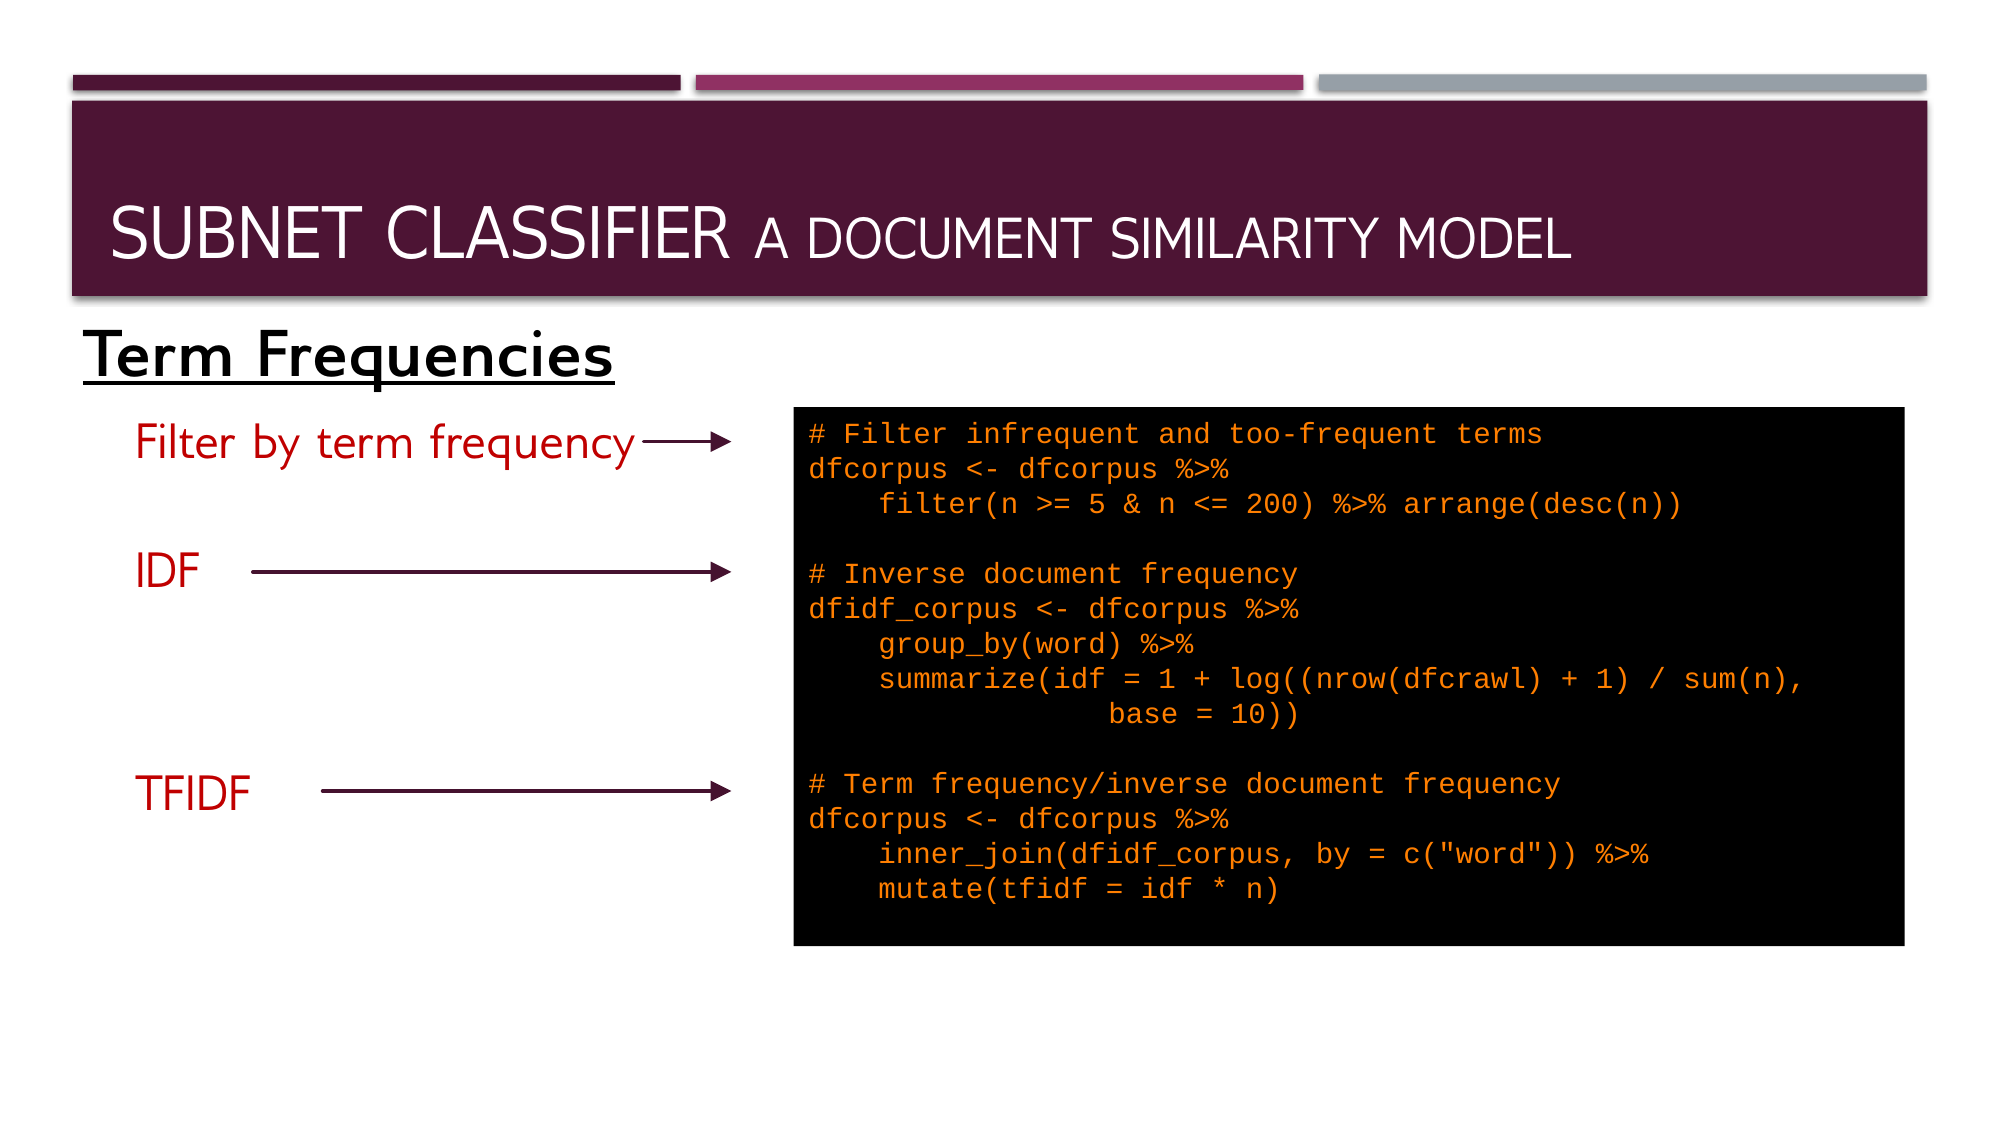

# SUBNET CLASSIFIER A document similarity model
Term Frequencies
Filter by term frequency
# Filter infrequent and too-frequent terms
dfcorpus <- dfcorpus %>%
    filter(n >= 5 & n <= 200) %>% arrange(desc(n))

# Inverse document frequency
dfidf_corpus <- dfcorpus %>%
    group_by(word) %>%
    summarize(idf = 1 + log((nrow(dfcrawl) + 1) / sum(n),
		base = 10))

# Term frequency/inverse document frequency
dfcorpus <- dfcorpus %>%
    inner_join(dfidf_corpus, by = c("word")) %>%
    mutate(tfidf = idf * n)

IDF
TFIDF